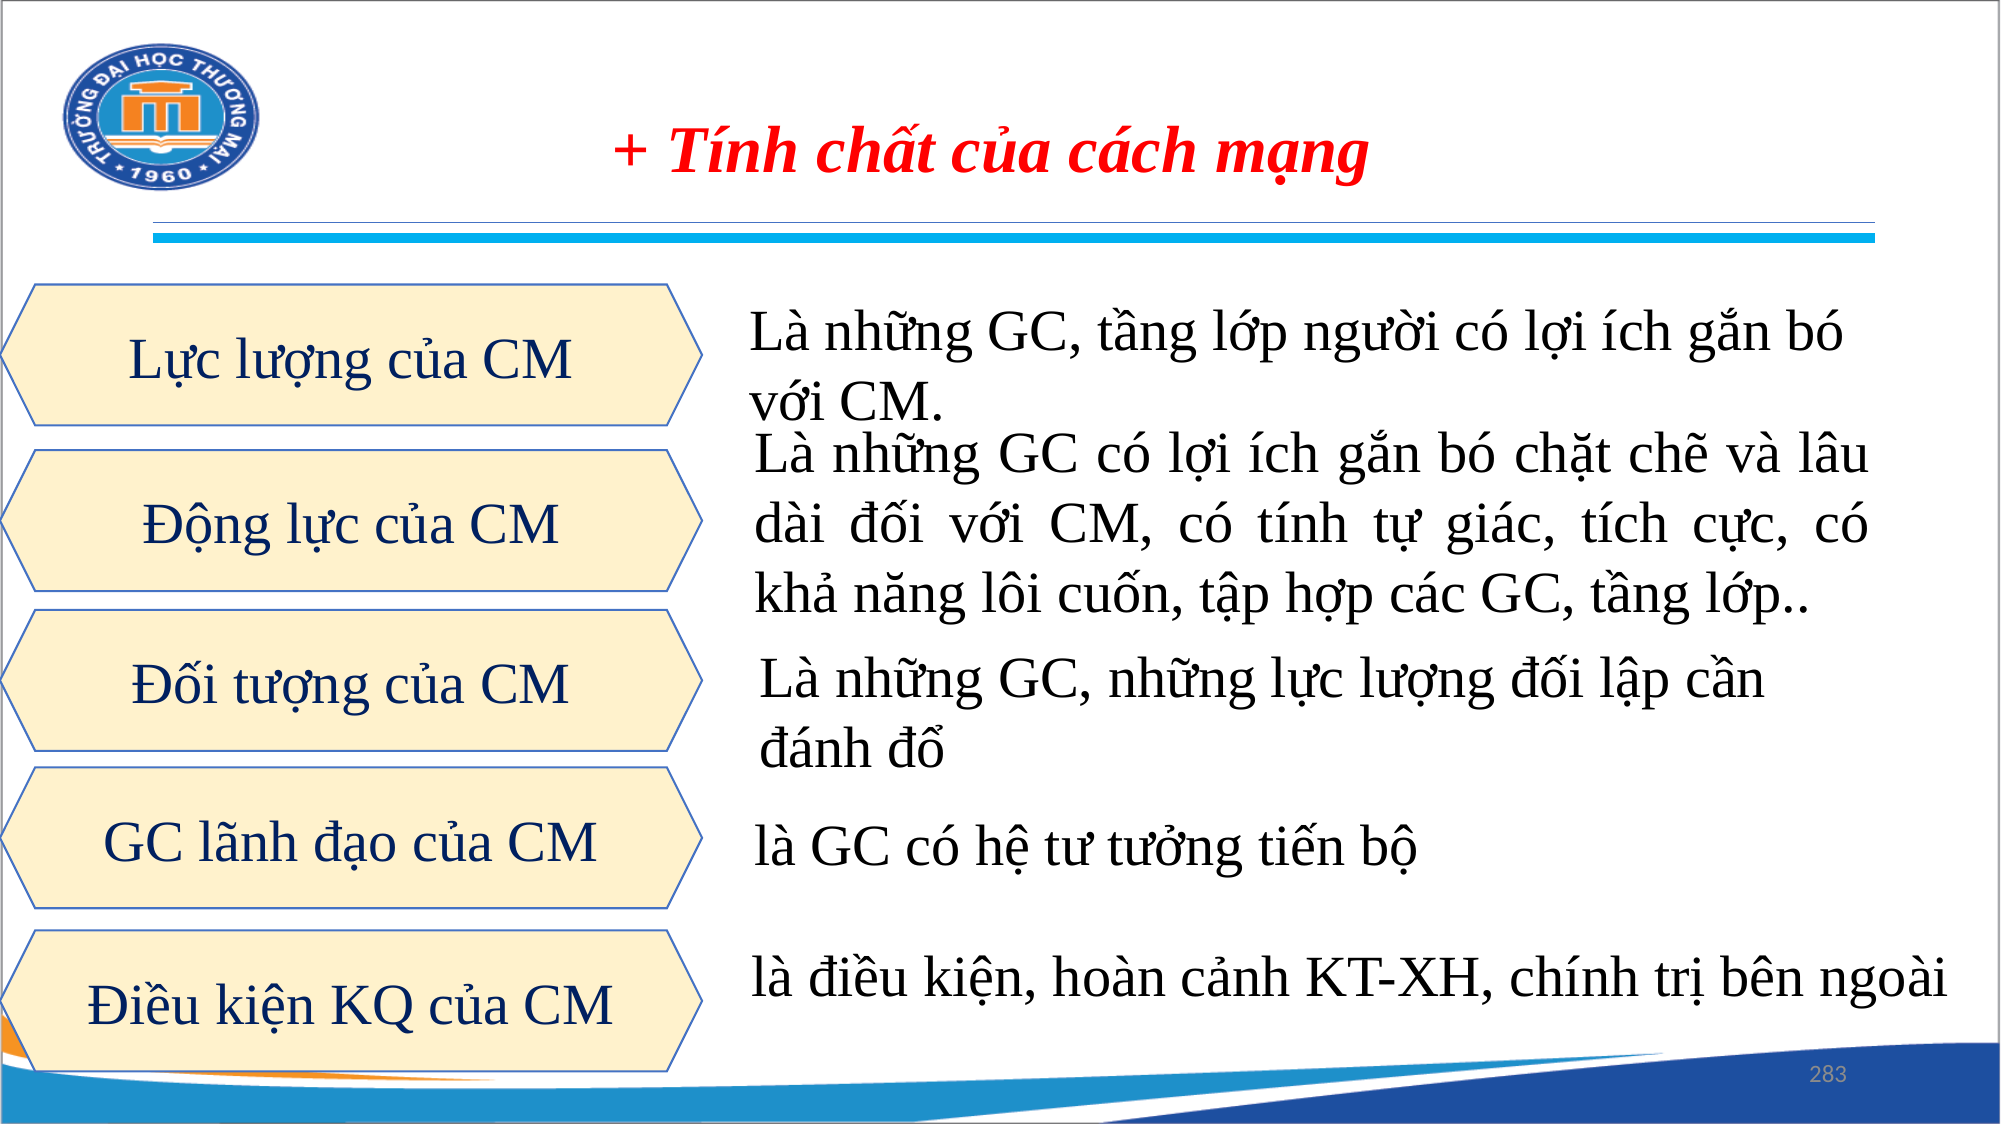

+ Tính chất của cách mạng
Lực lượng của CM
Là những GC, tầng lớp người có lợi ích gắn bó với CM.
Là những GC có lợi ích gắn bó chặt chẽ và lâu dài đối với CM, có tính tự giác, tích cực, có khả năng lôi cuốn, tập hợp các GC, tầng lớp..
Động lực của CM
Đối tượng của CM
Là những GC, những lực lượng đối lập cần đánh đổ
GC lãnh đạo của CM
 là GC có hệ tư tưởng tiến bộ
Điều kiện KQ của CM
là điều kiện, hoàn cảnh KT-XH, chính trị bên ngoài
283